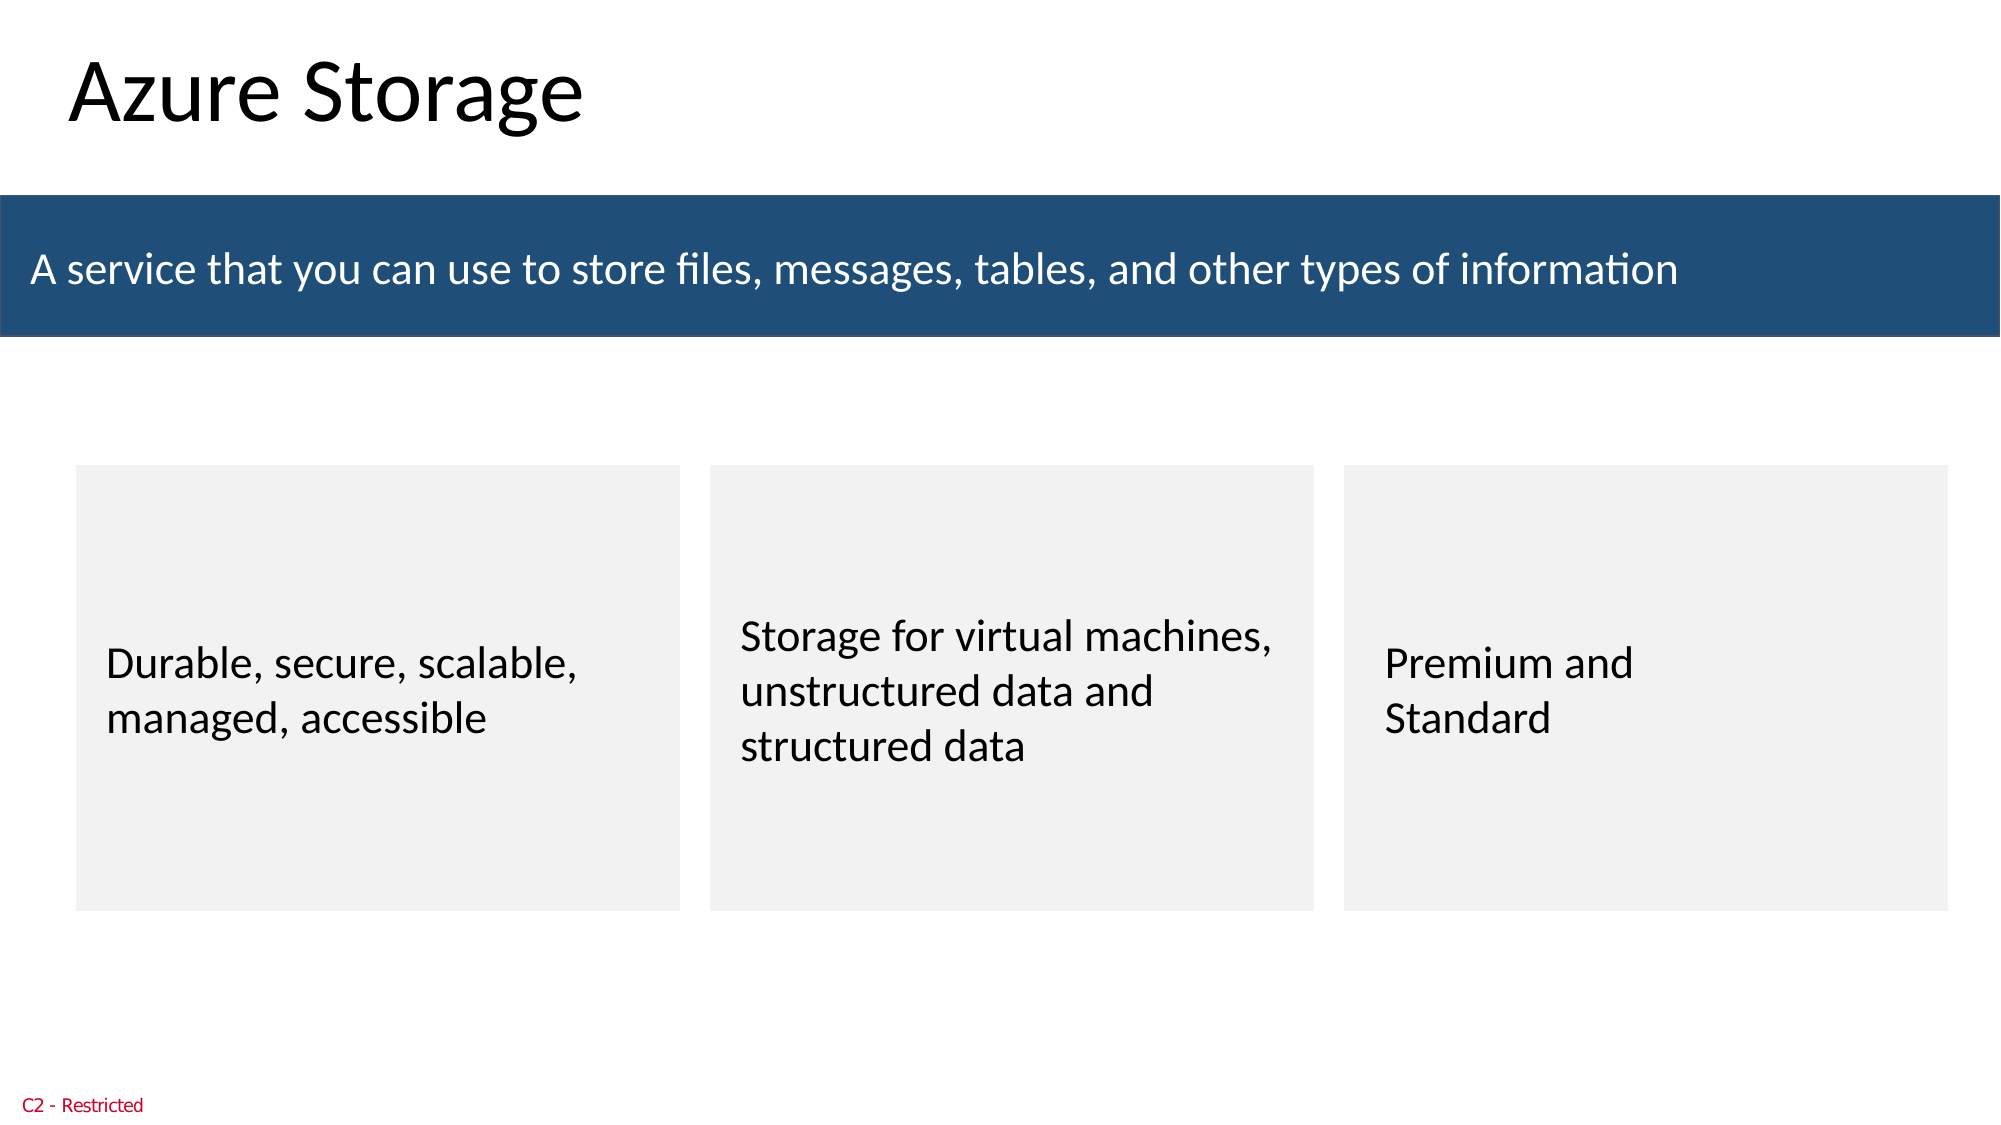

Azure Storage
A service that you can use to store files, messages, tables, and other types of information
A service that you can use to store files, messages, tables, and other types of information
Durable, secure, scalable, managed, accessible
Durable, secure, scalable, managed, accessible
 Premium and
 Standard
Two tiers: Premium and
Standard
Storage for virtual machines, unstructured data and structured data
Storage for virtual machines, unstructured data and structured data